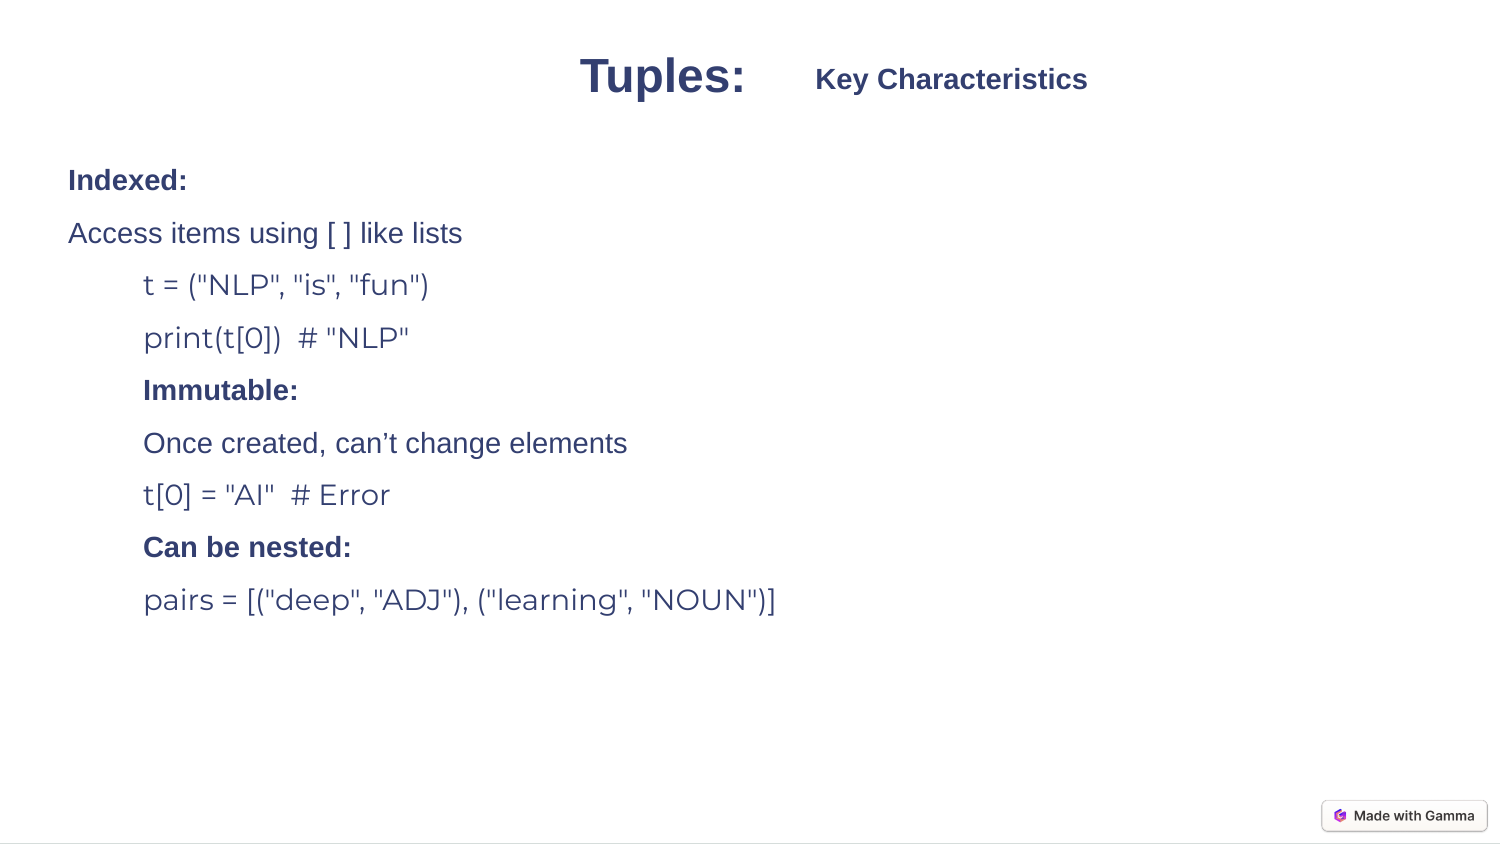

Tuples:
Key Characteristics

Indexed:
Access items using [ ] like lists
t = ("NLP", "is", "fun")
print(t[0])  # "NLP"
Immutable:
Once created, can’t change elements
t[0] = "AI"  # Error
Can be nested:
pairs = [("deep", "ADJ"), ("learning", "NOUN")]